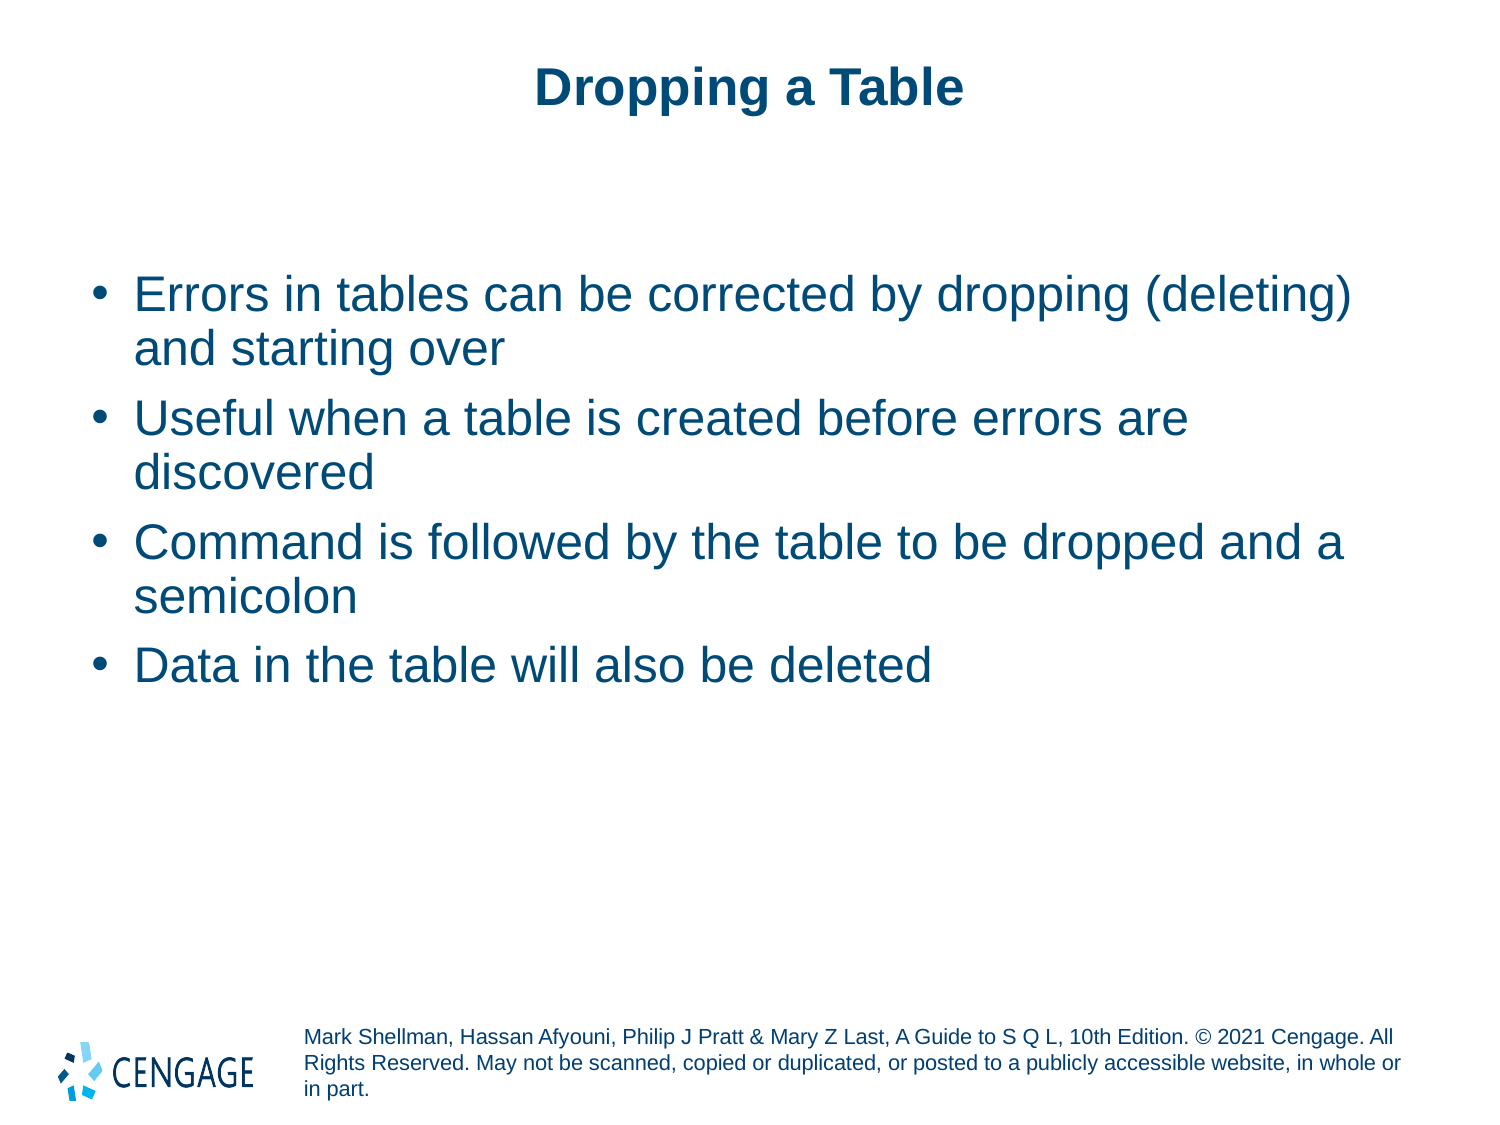

# Dropping a Table
Errors in tables can be corrected by dropping (deleting) and starting over
Useful when a table is created before errors are discovered
Command is followed by the table to be dropped and a semicolon
Data in the table will also be deleted